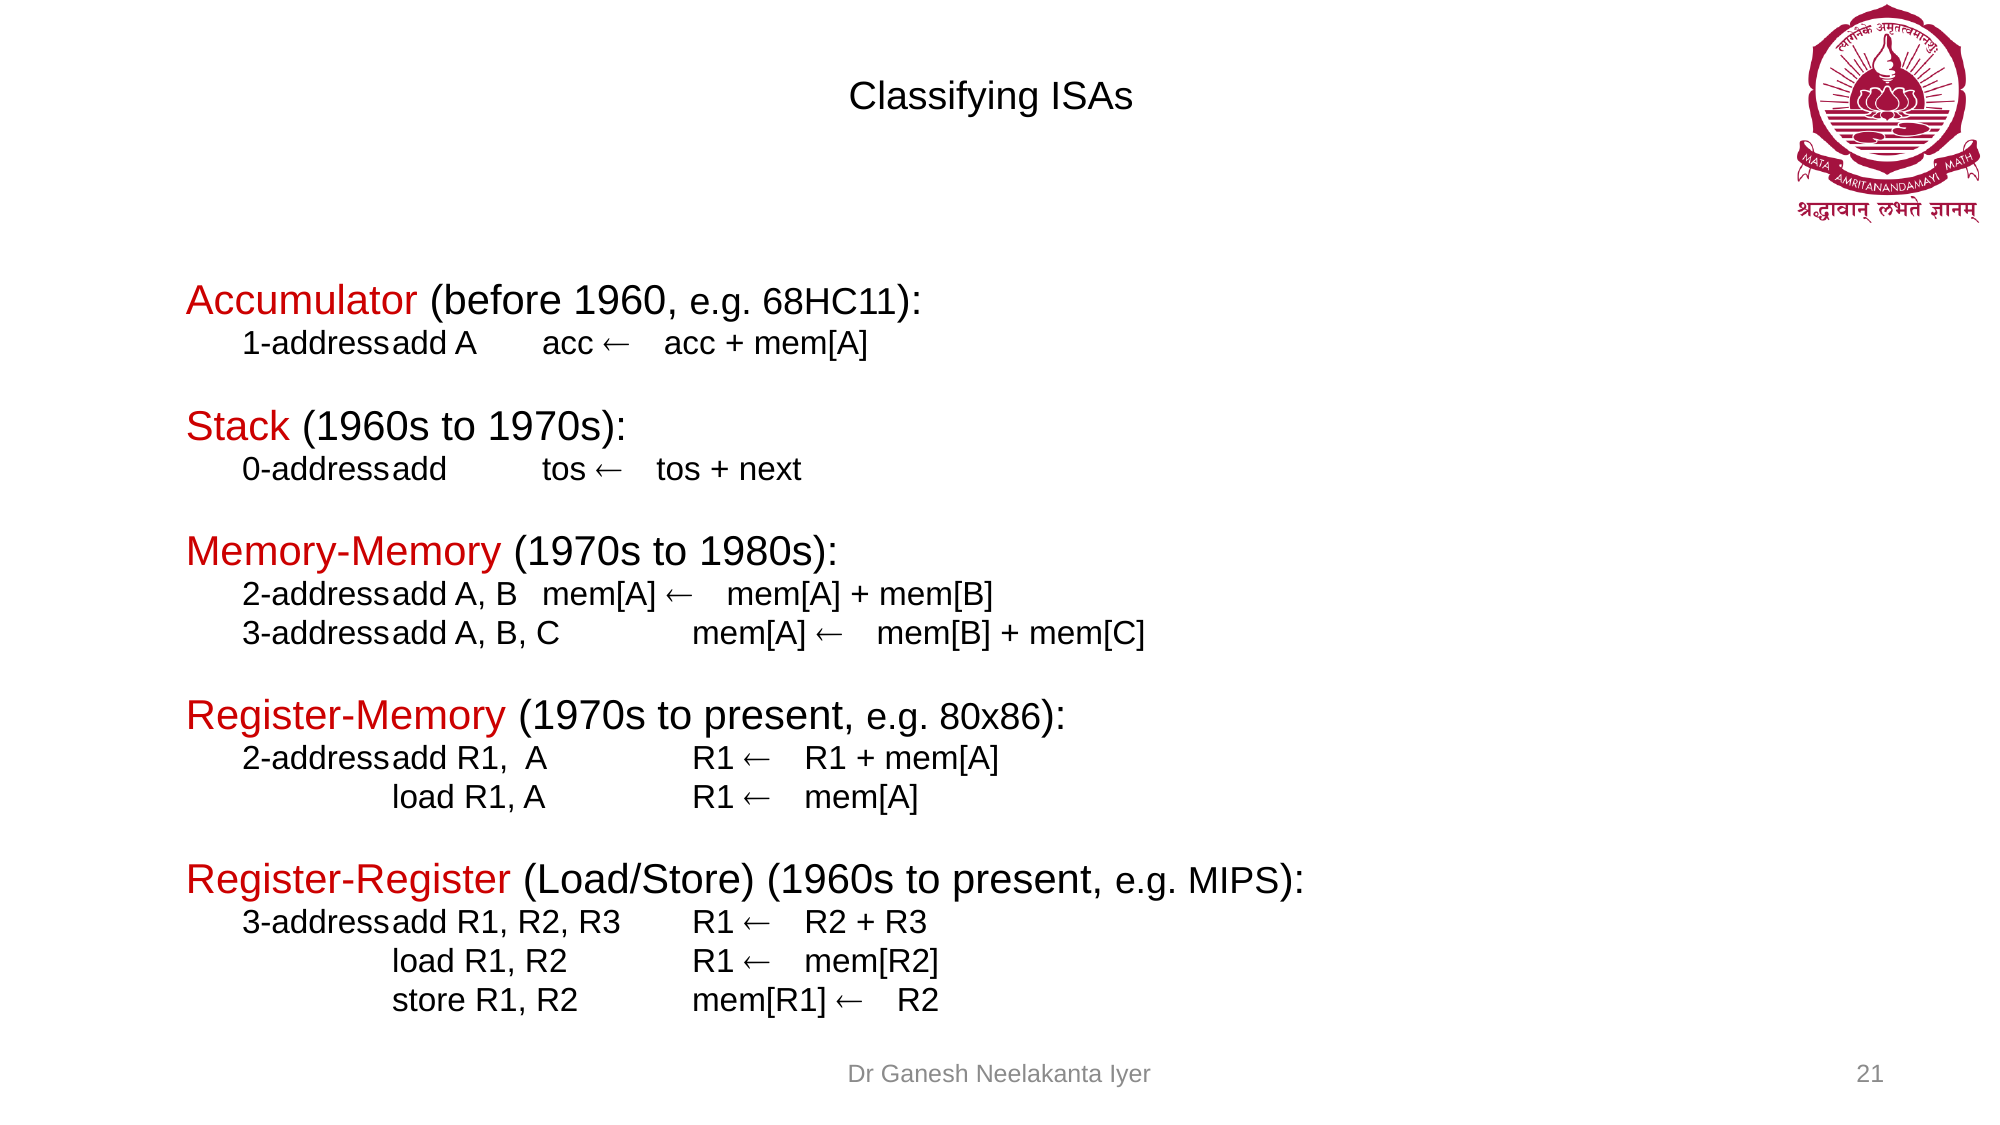

# Classifying ISAs
Accumulator (before 1960, e.g. 68HC11):
	1-address	add A	acc ←  acc + mem[A]

Stack (1960s to 1970s):
	0-address	add	tos ←  tos + next

Memory-Memory (1970s to 1980s):
	2-address	add A, B	mem[A] ←  mem[A] + mem[B]
	3-address	add A, B, C 	mem[A] ←  mem[B] + mem[C]

Register-Memory (1970s to present, e.g. 80x86):
	2-address	add R1,  A	R1 ←  R1 + mem[A]
		load R1, A	R1 ←  mem[A]

Register-Register (Load/Store) (1960s to present, e.g. MIPS):
	3-address	add R1, R2, R3	R1 ←  R2 + R3
		load R1, R2	R1 ←  mem[R2]
		store R1, R2	mem[R1] ←  R2
Dr Ganesh Neelakanta Iyer
21